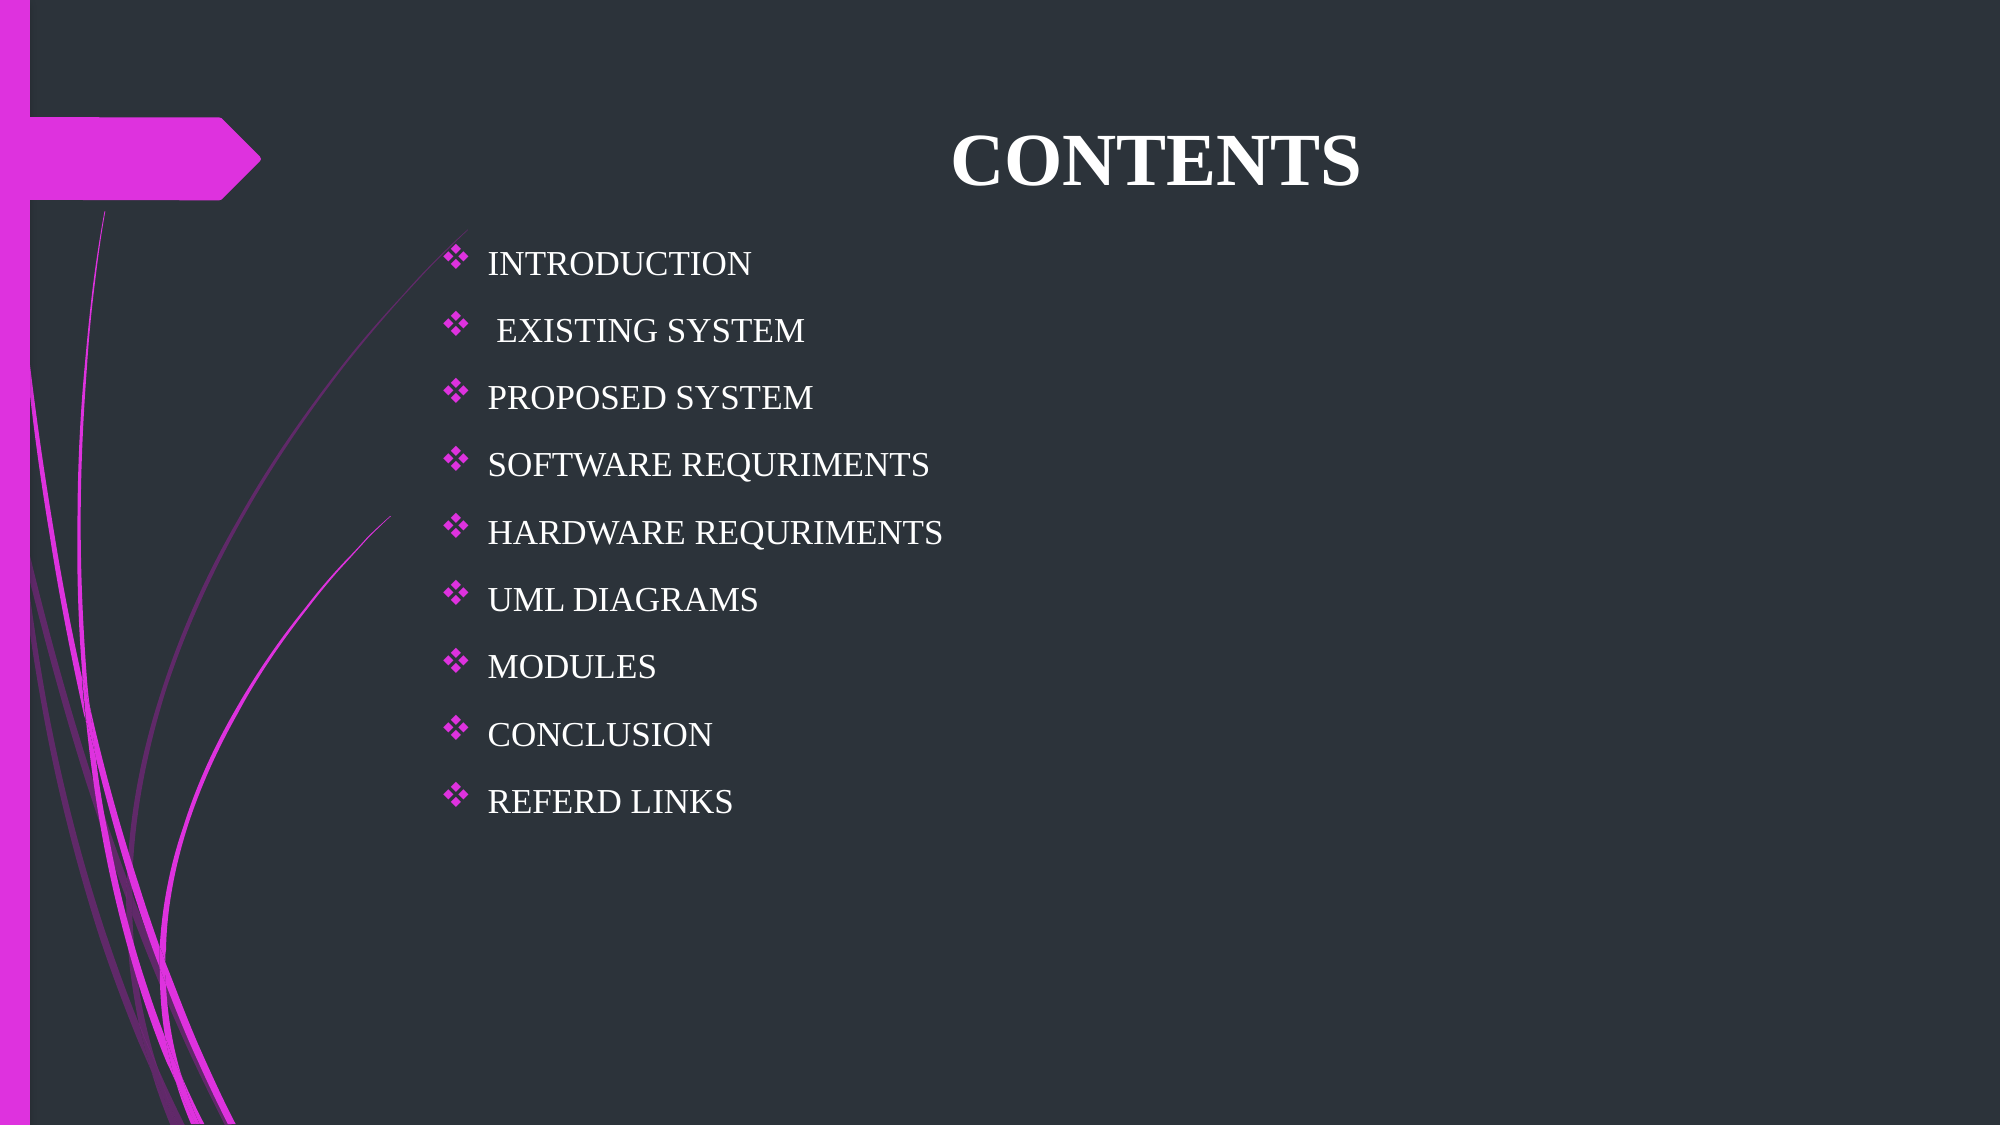

# CONTENTS
INTRODUCTION
 EXISTING SYSTEM
PROPOSED SYSTEM
SOFTWARE REQURIMENTS
HARDWARE REQURIMENTS
UML DIAGRAMS
MODULES
CONCLUSION
REFERD LINKS